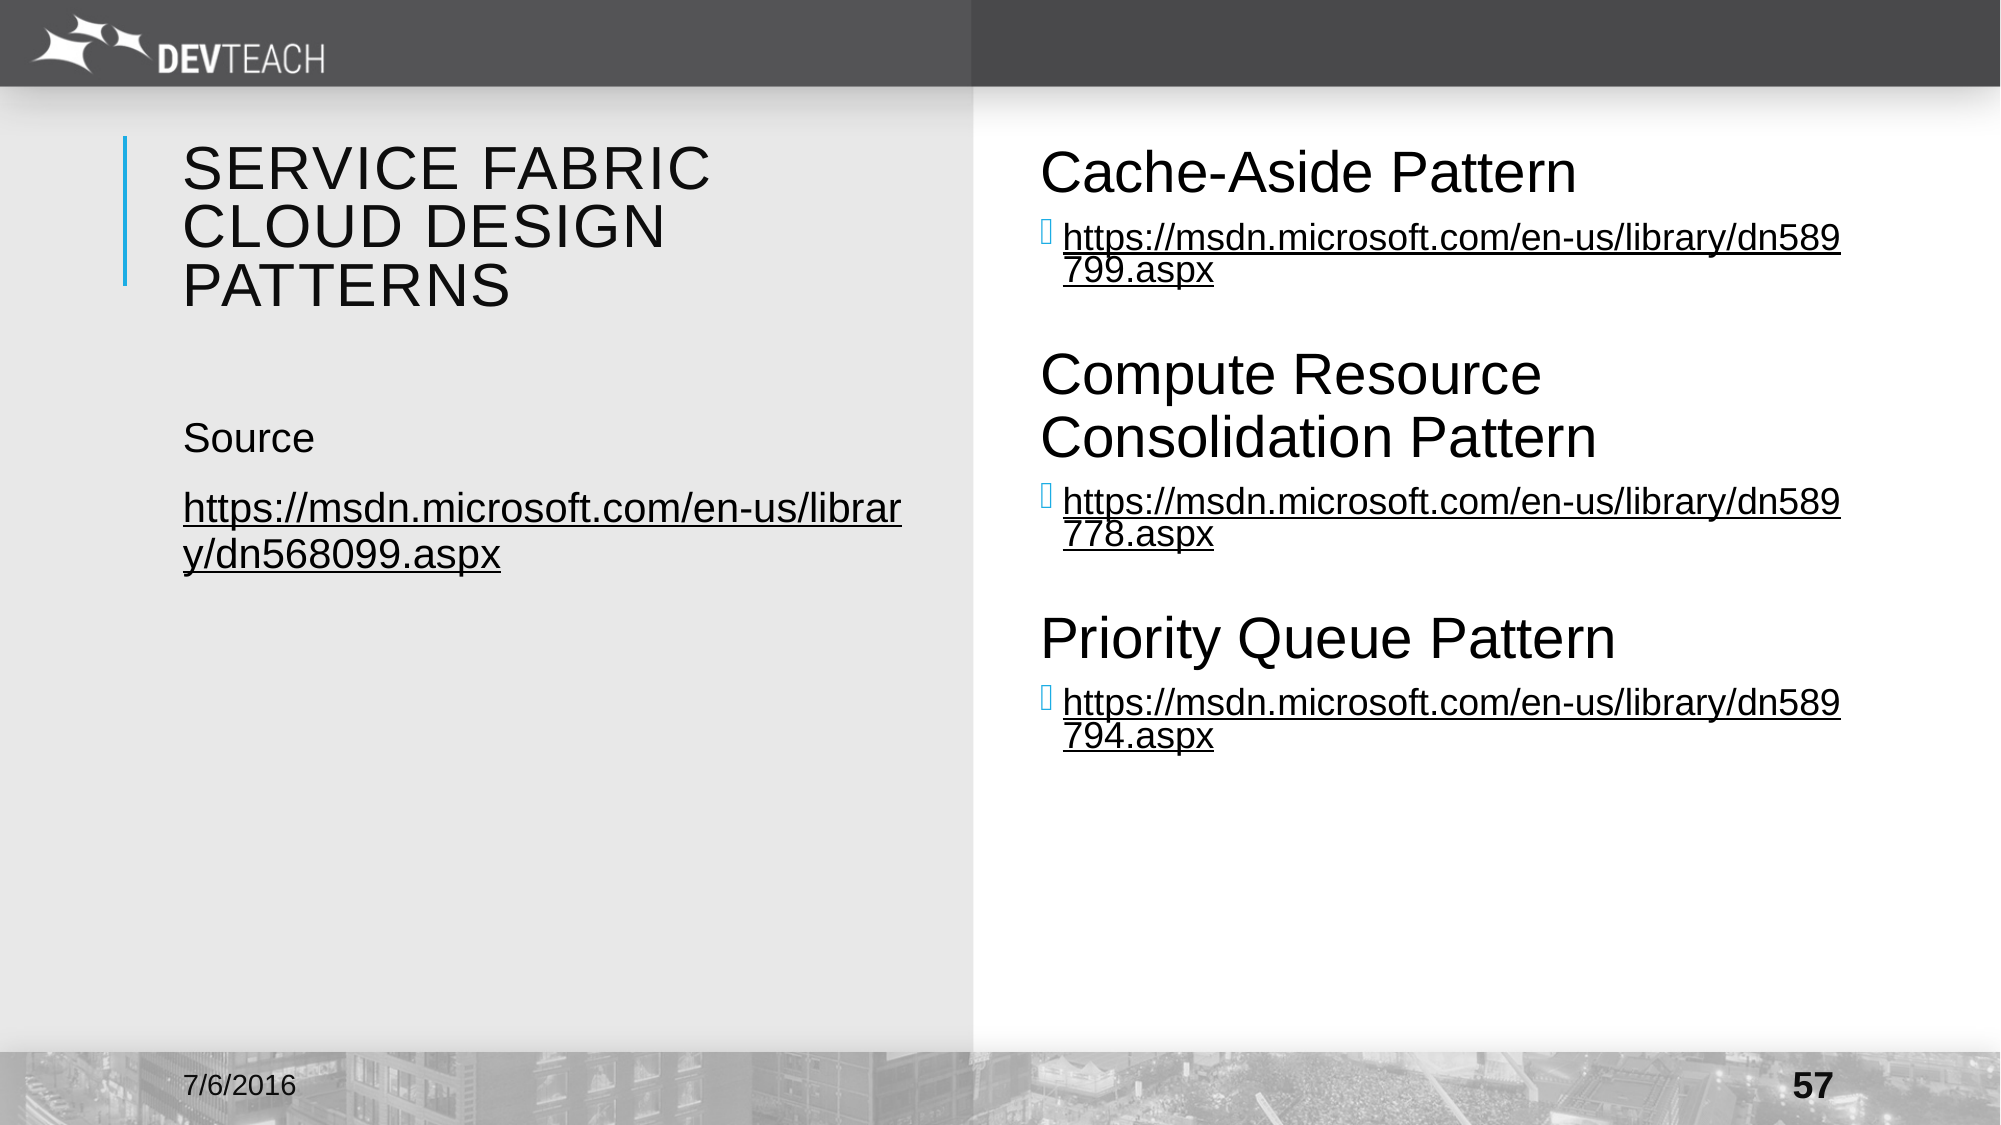

# Service fabric Cloud Design Patterns
Cache-Aside Pattern
https://msdn.microsoft.com/en-us/library/dn589799.aspx
Compute Resource
Consolidation Pattern
https://msdn.microsoft.com/en-us/library/dn589778.aspx
Priority Queue Pattern
https://msdn.microsoft.com/en-us/library/dn589794.aspx
Source
https://msdn.microsoft.com/en-us/library/dn568099.aspx
7/6/2016
57